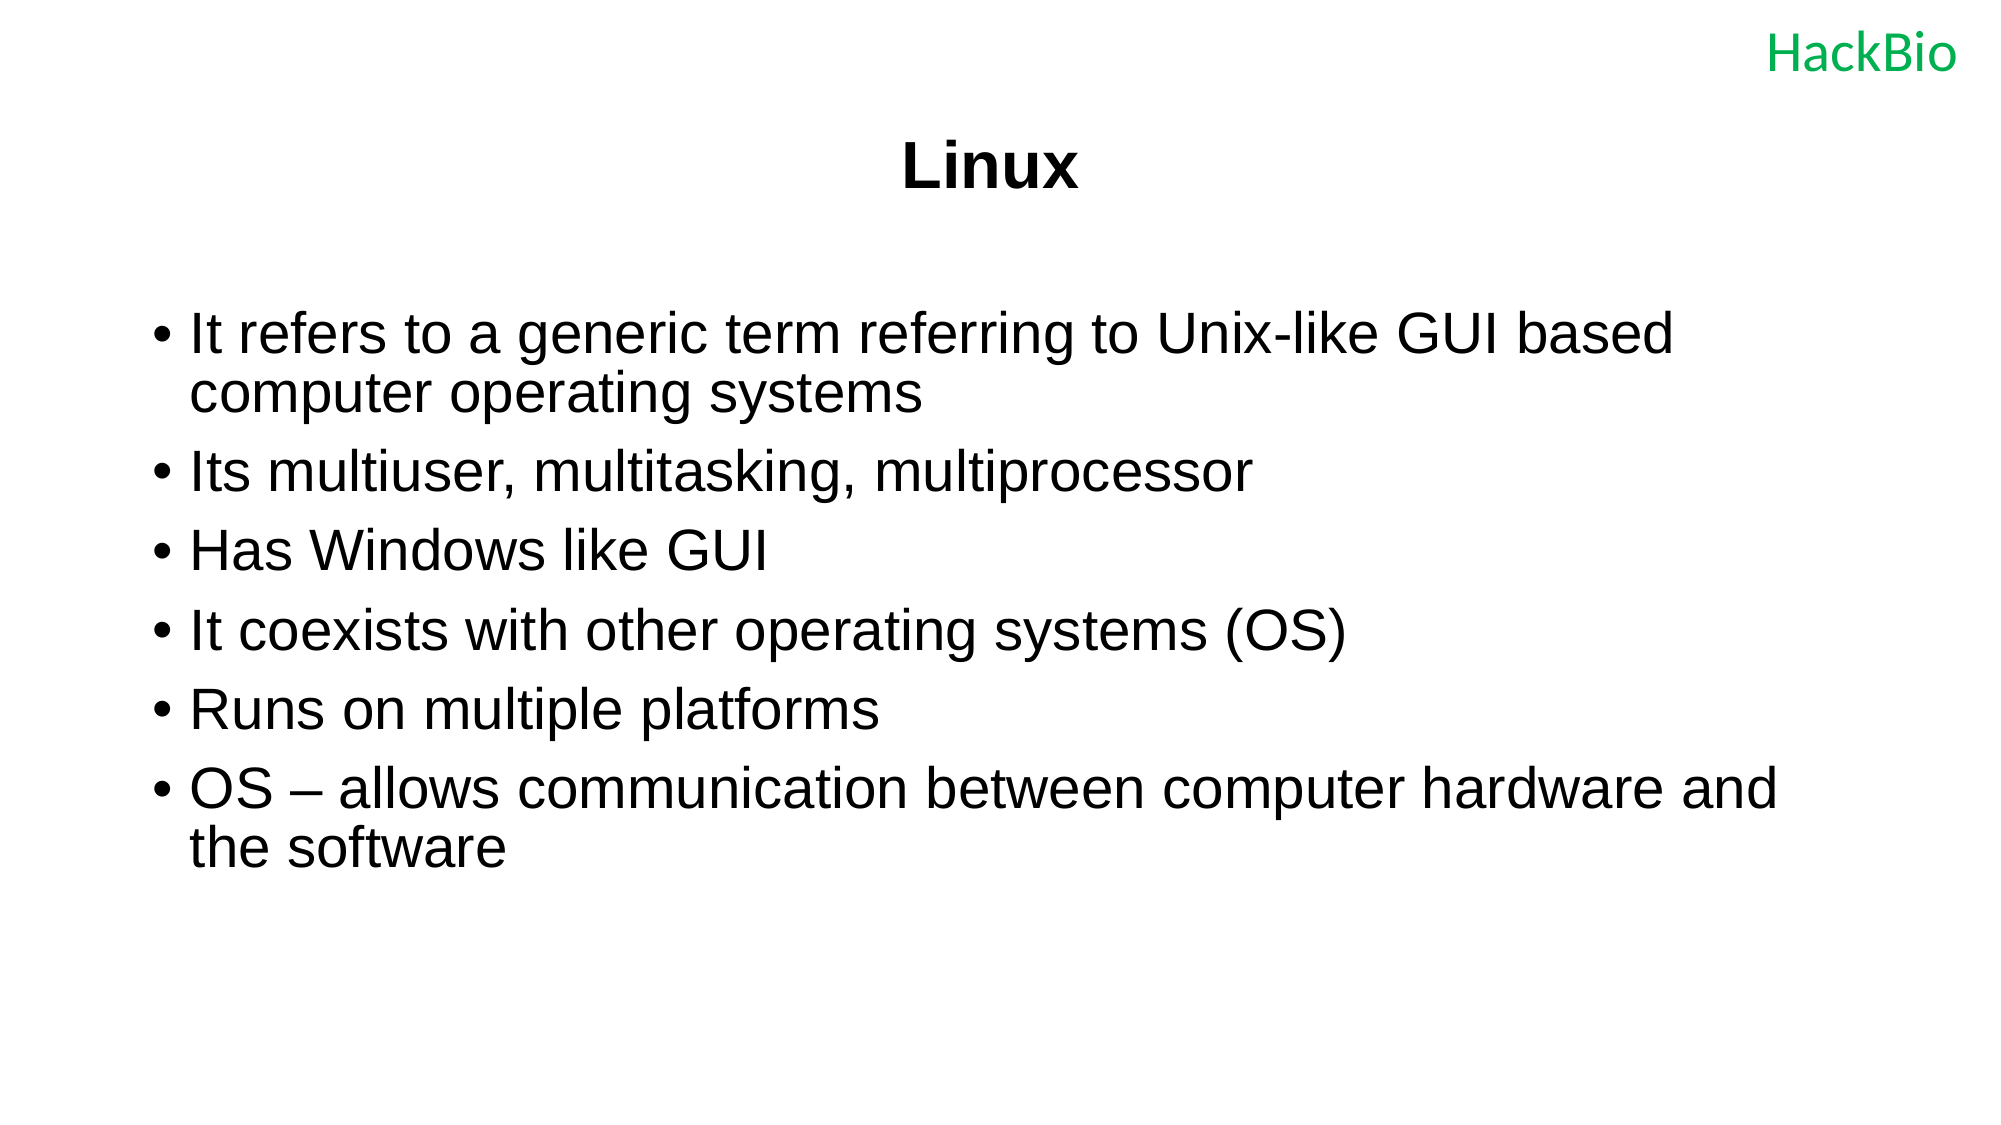

# Linux
It refers to a generic term referring to Unix-like GUI based computer operating systems
Its multiuser, multitasking, multiprocessor
Has Windows like GUI
It coexists with other operating systems (OS)
Runs on multiple platforms
OS – allows communication between computer hardware and the software